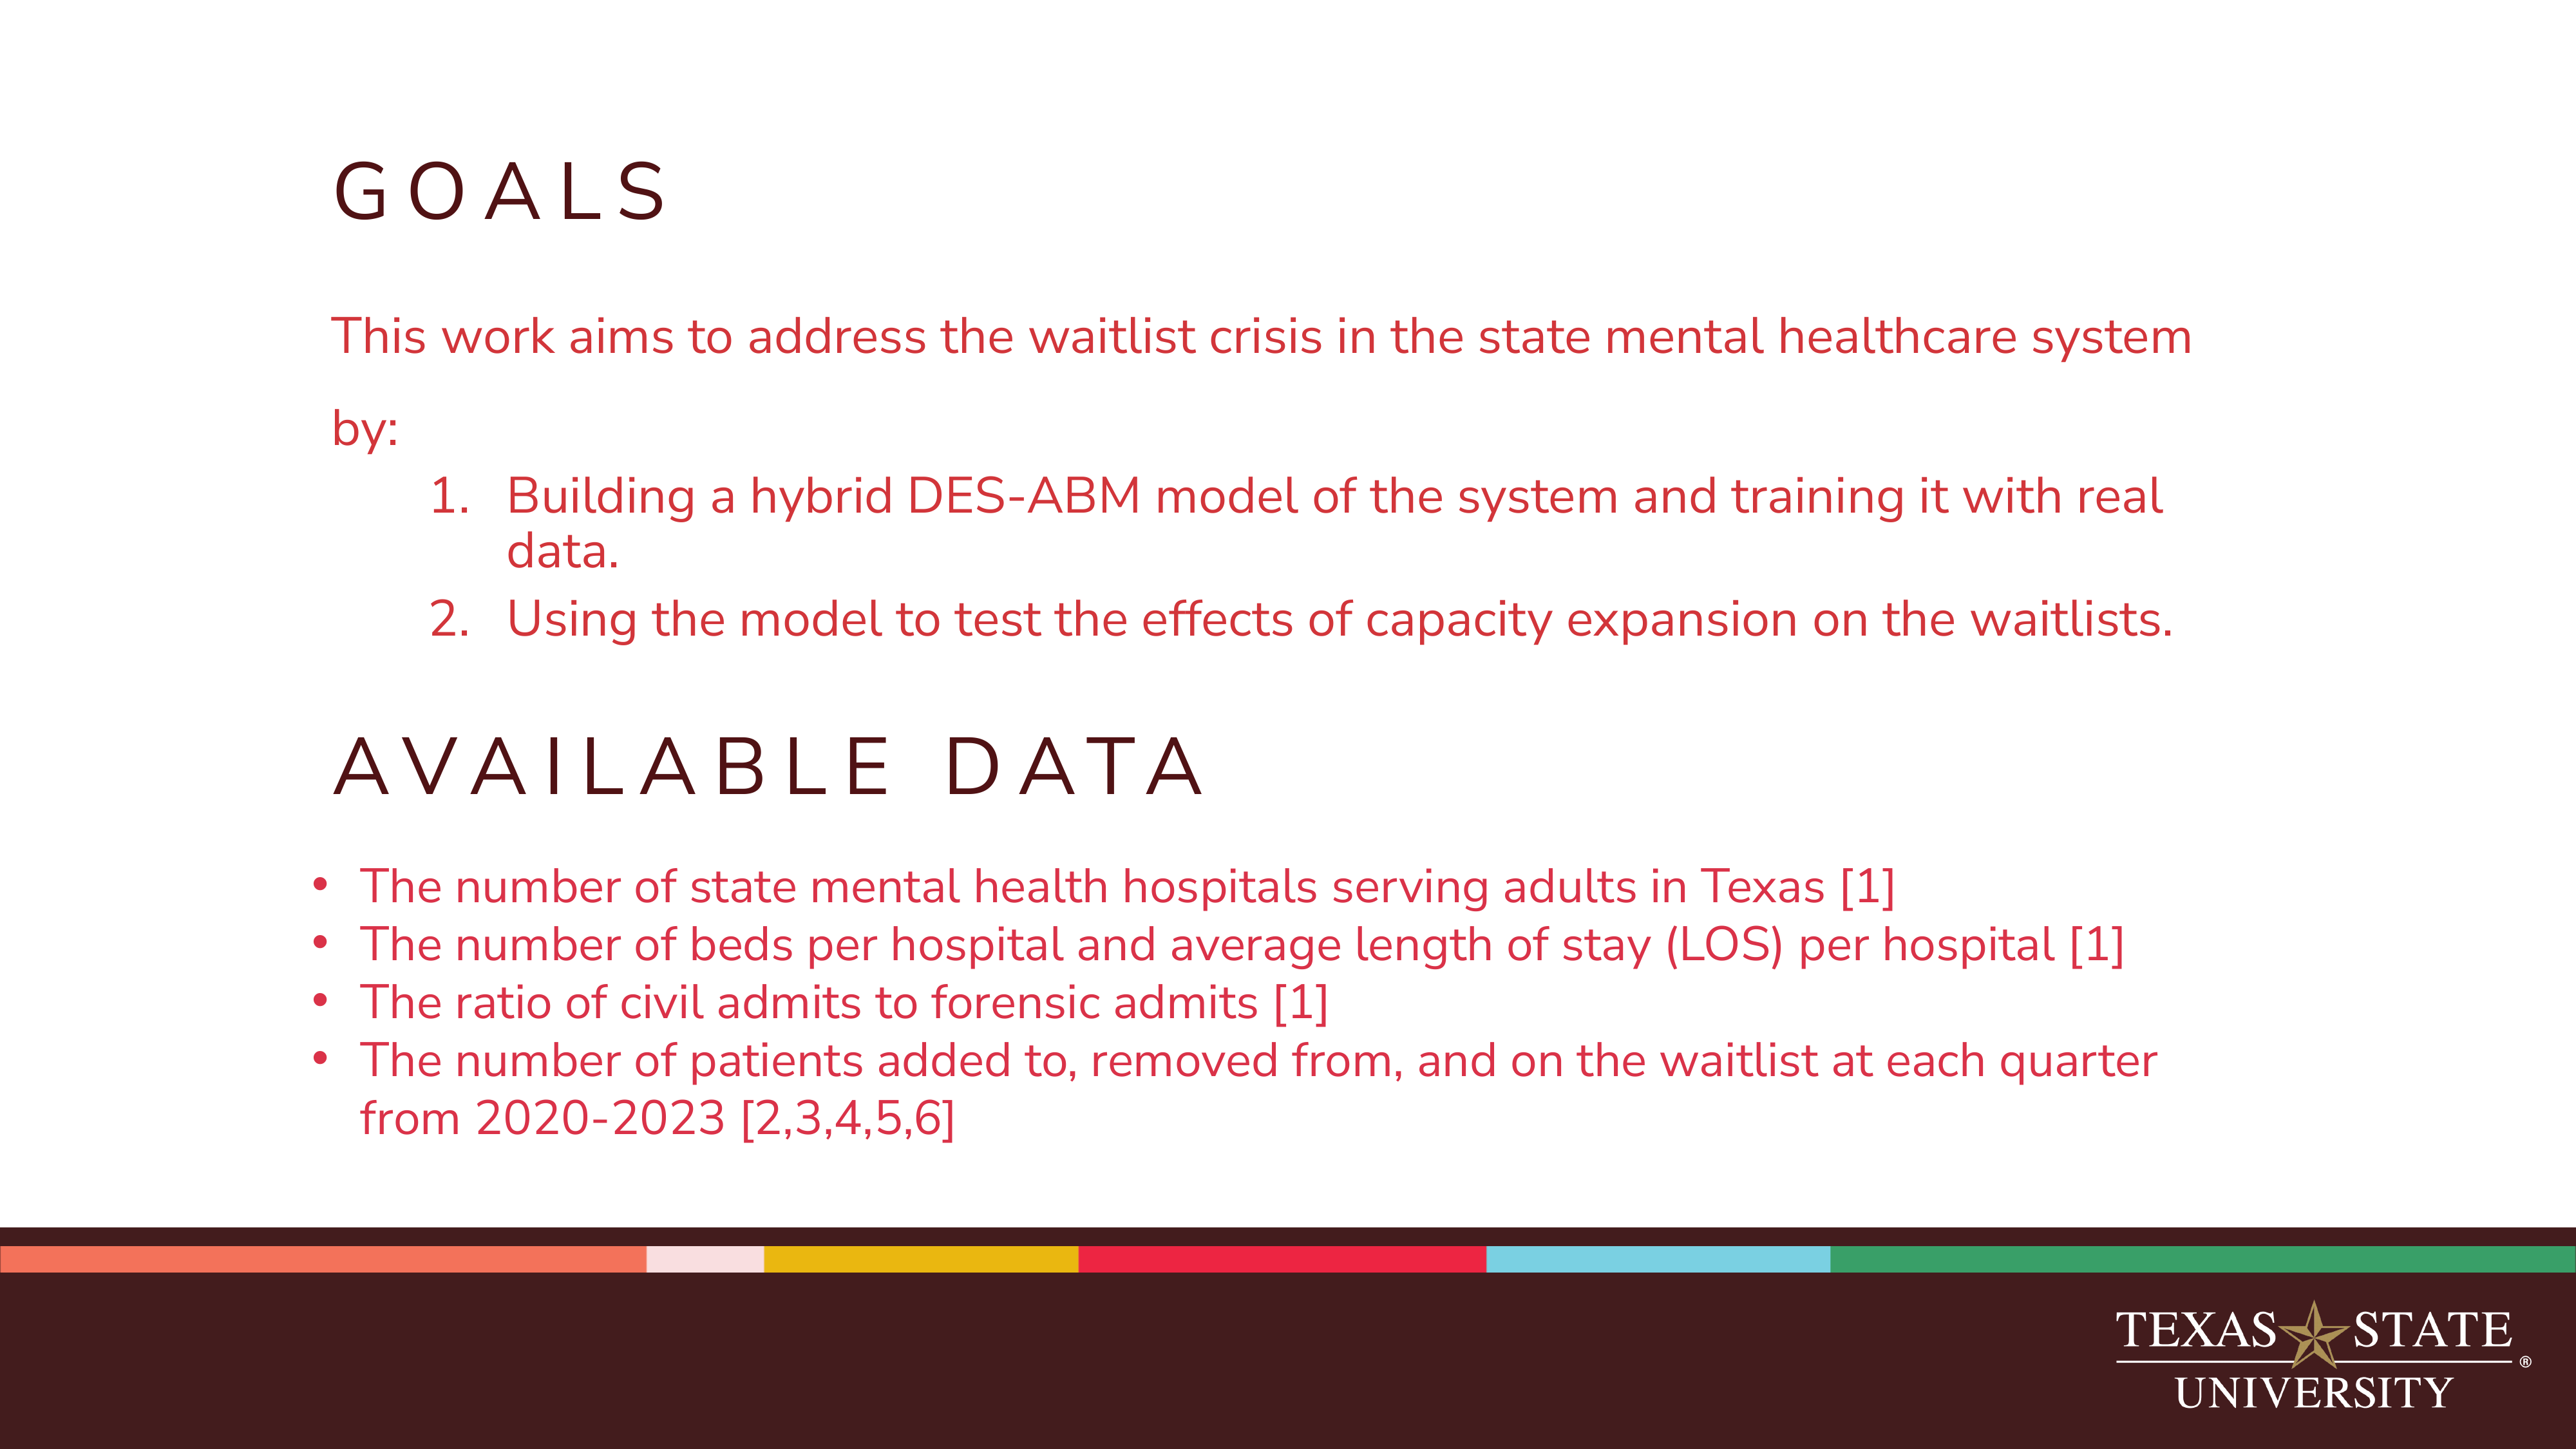

# GOALS
This work aims to address the waitlist crisis in the state mental healthcare system by:
Building a hybrid DES-ABM model of the system and training it with real data.
Using the model to test the effects of capacity expansion on the waitlists.
AVAILABLE DATA
The number of state mental health hospitals serving adults in Texas [1]
The number of beds per hospital and average length of stay (LOS) per hospital [1]
The ratio of civil admits to forensic admits [1]
The number of patients added to, removed from, and on the waitlist at each quarter from 2020-2023 [2,3,4,5,6]